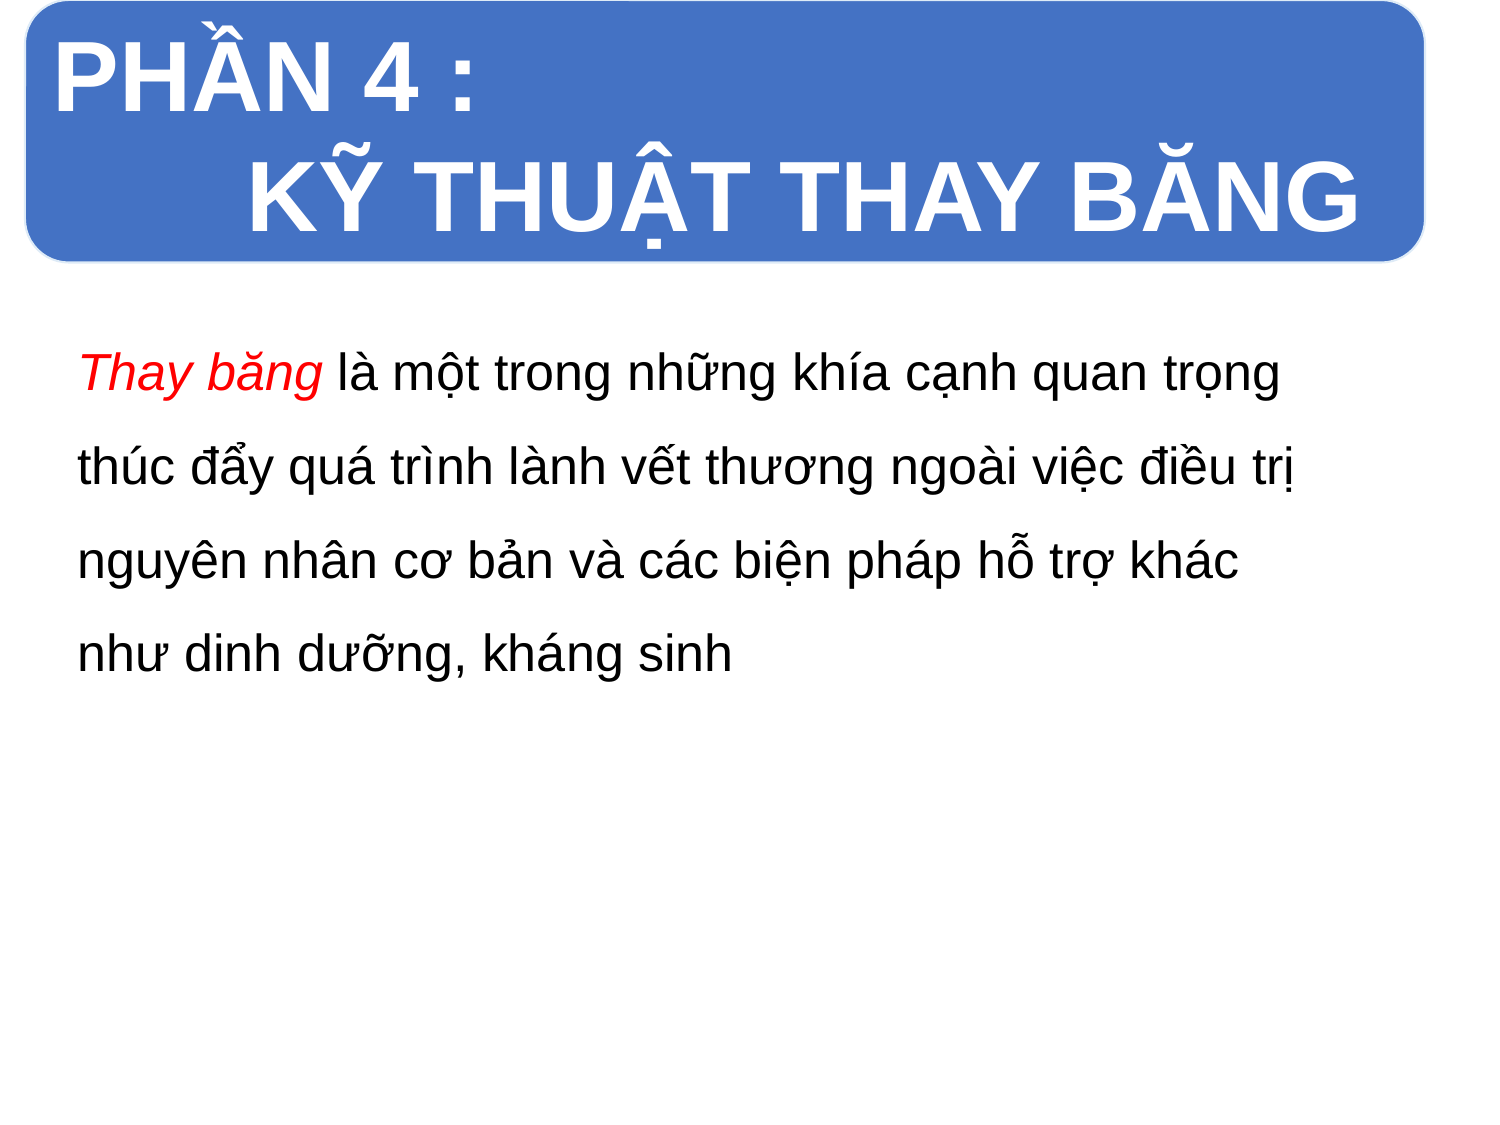

PHẦN 4 :
       KỸ THUẬT THAY BĂNG
Thay băng là một trong những khía cạnh quan trọng thúc đẩy quá trình lành vết thương ngoài việc điều trị nguyên nhân cơ bản và các biện pháp hỗ trợ khác như dinh dưỡng, kháng sinh